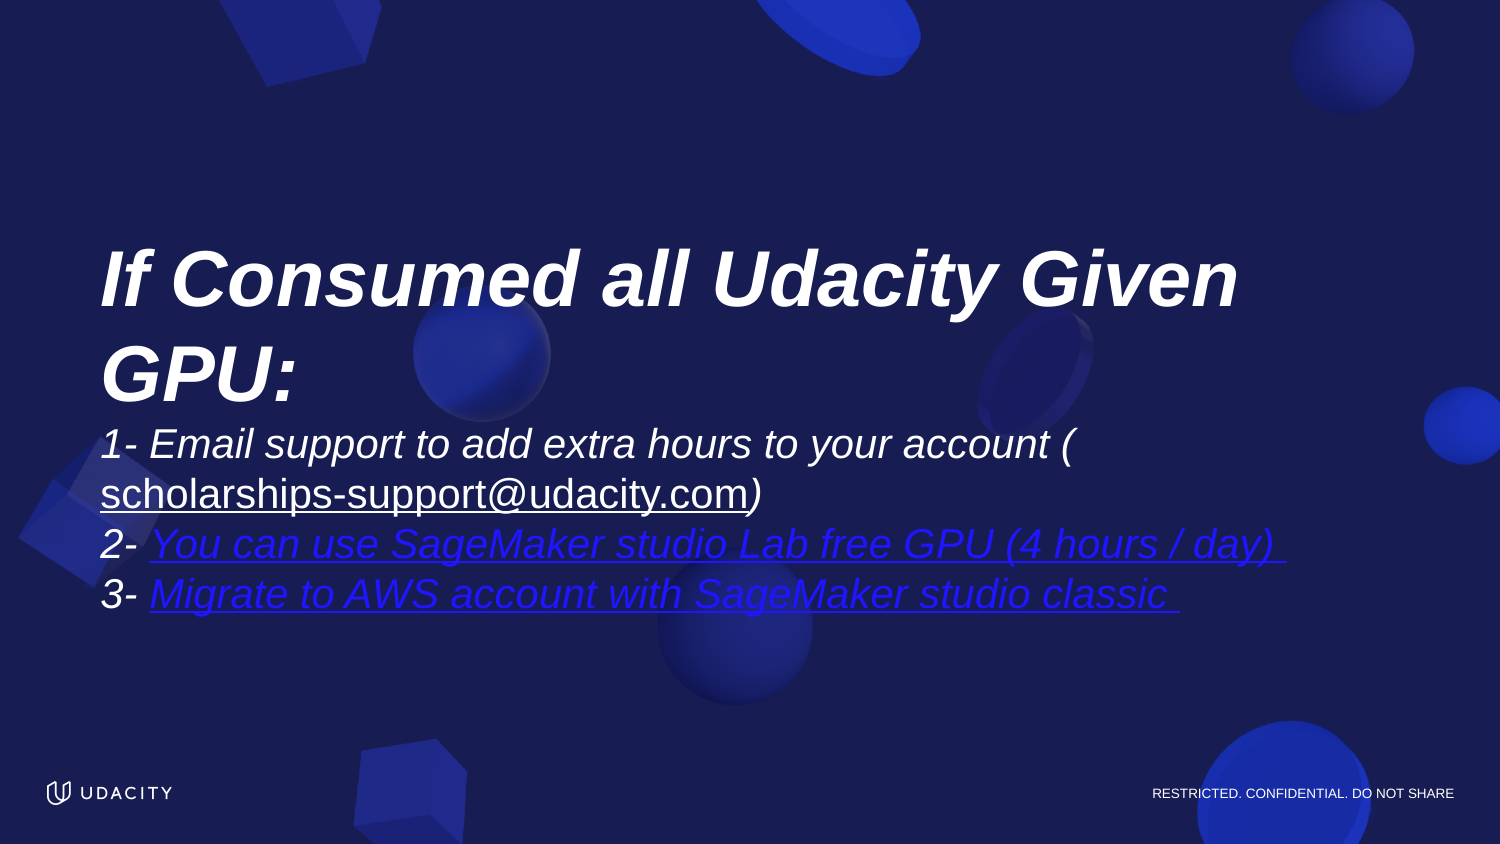

# If Consumed all Udacity Given GPU: 1- Email support to add extra hours to your account (scholarships-support@udacity.com) 2- You can use SageMaker studio Lab free GPU (4 hours / day) 3- Migrate to AWS account with SageMaker studio classic